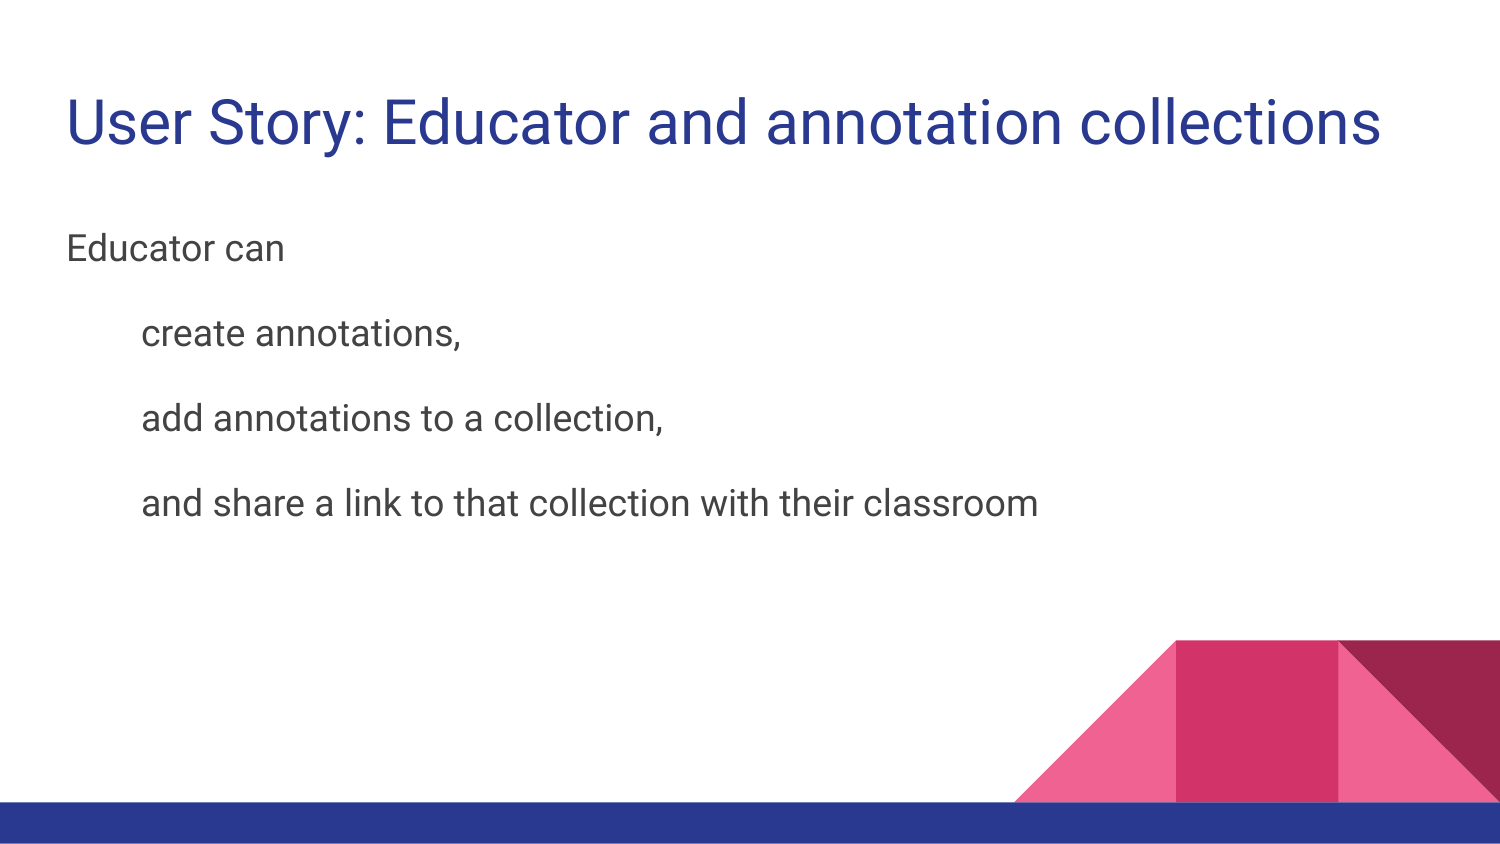

# User Story: Educator and annotation collections

Educator can
create annotations,
add annotations to a collection,
and share a link to that collection with their classroom